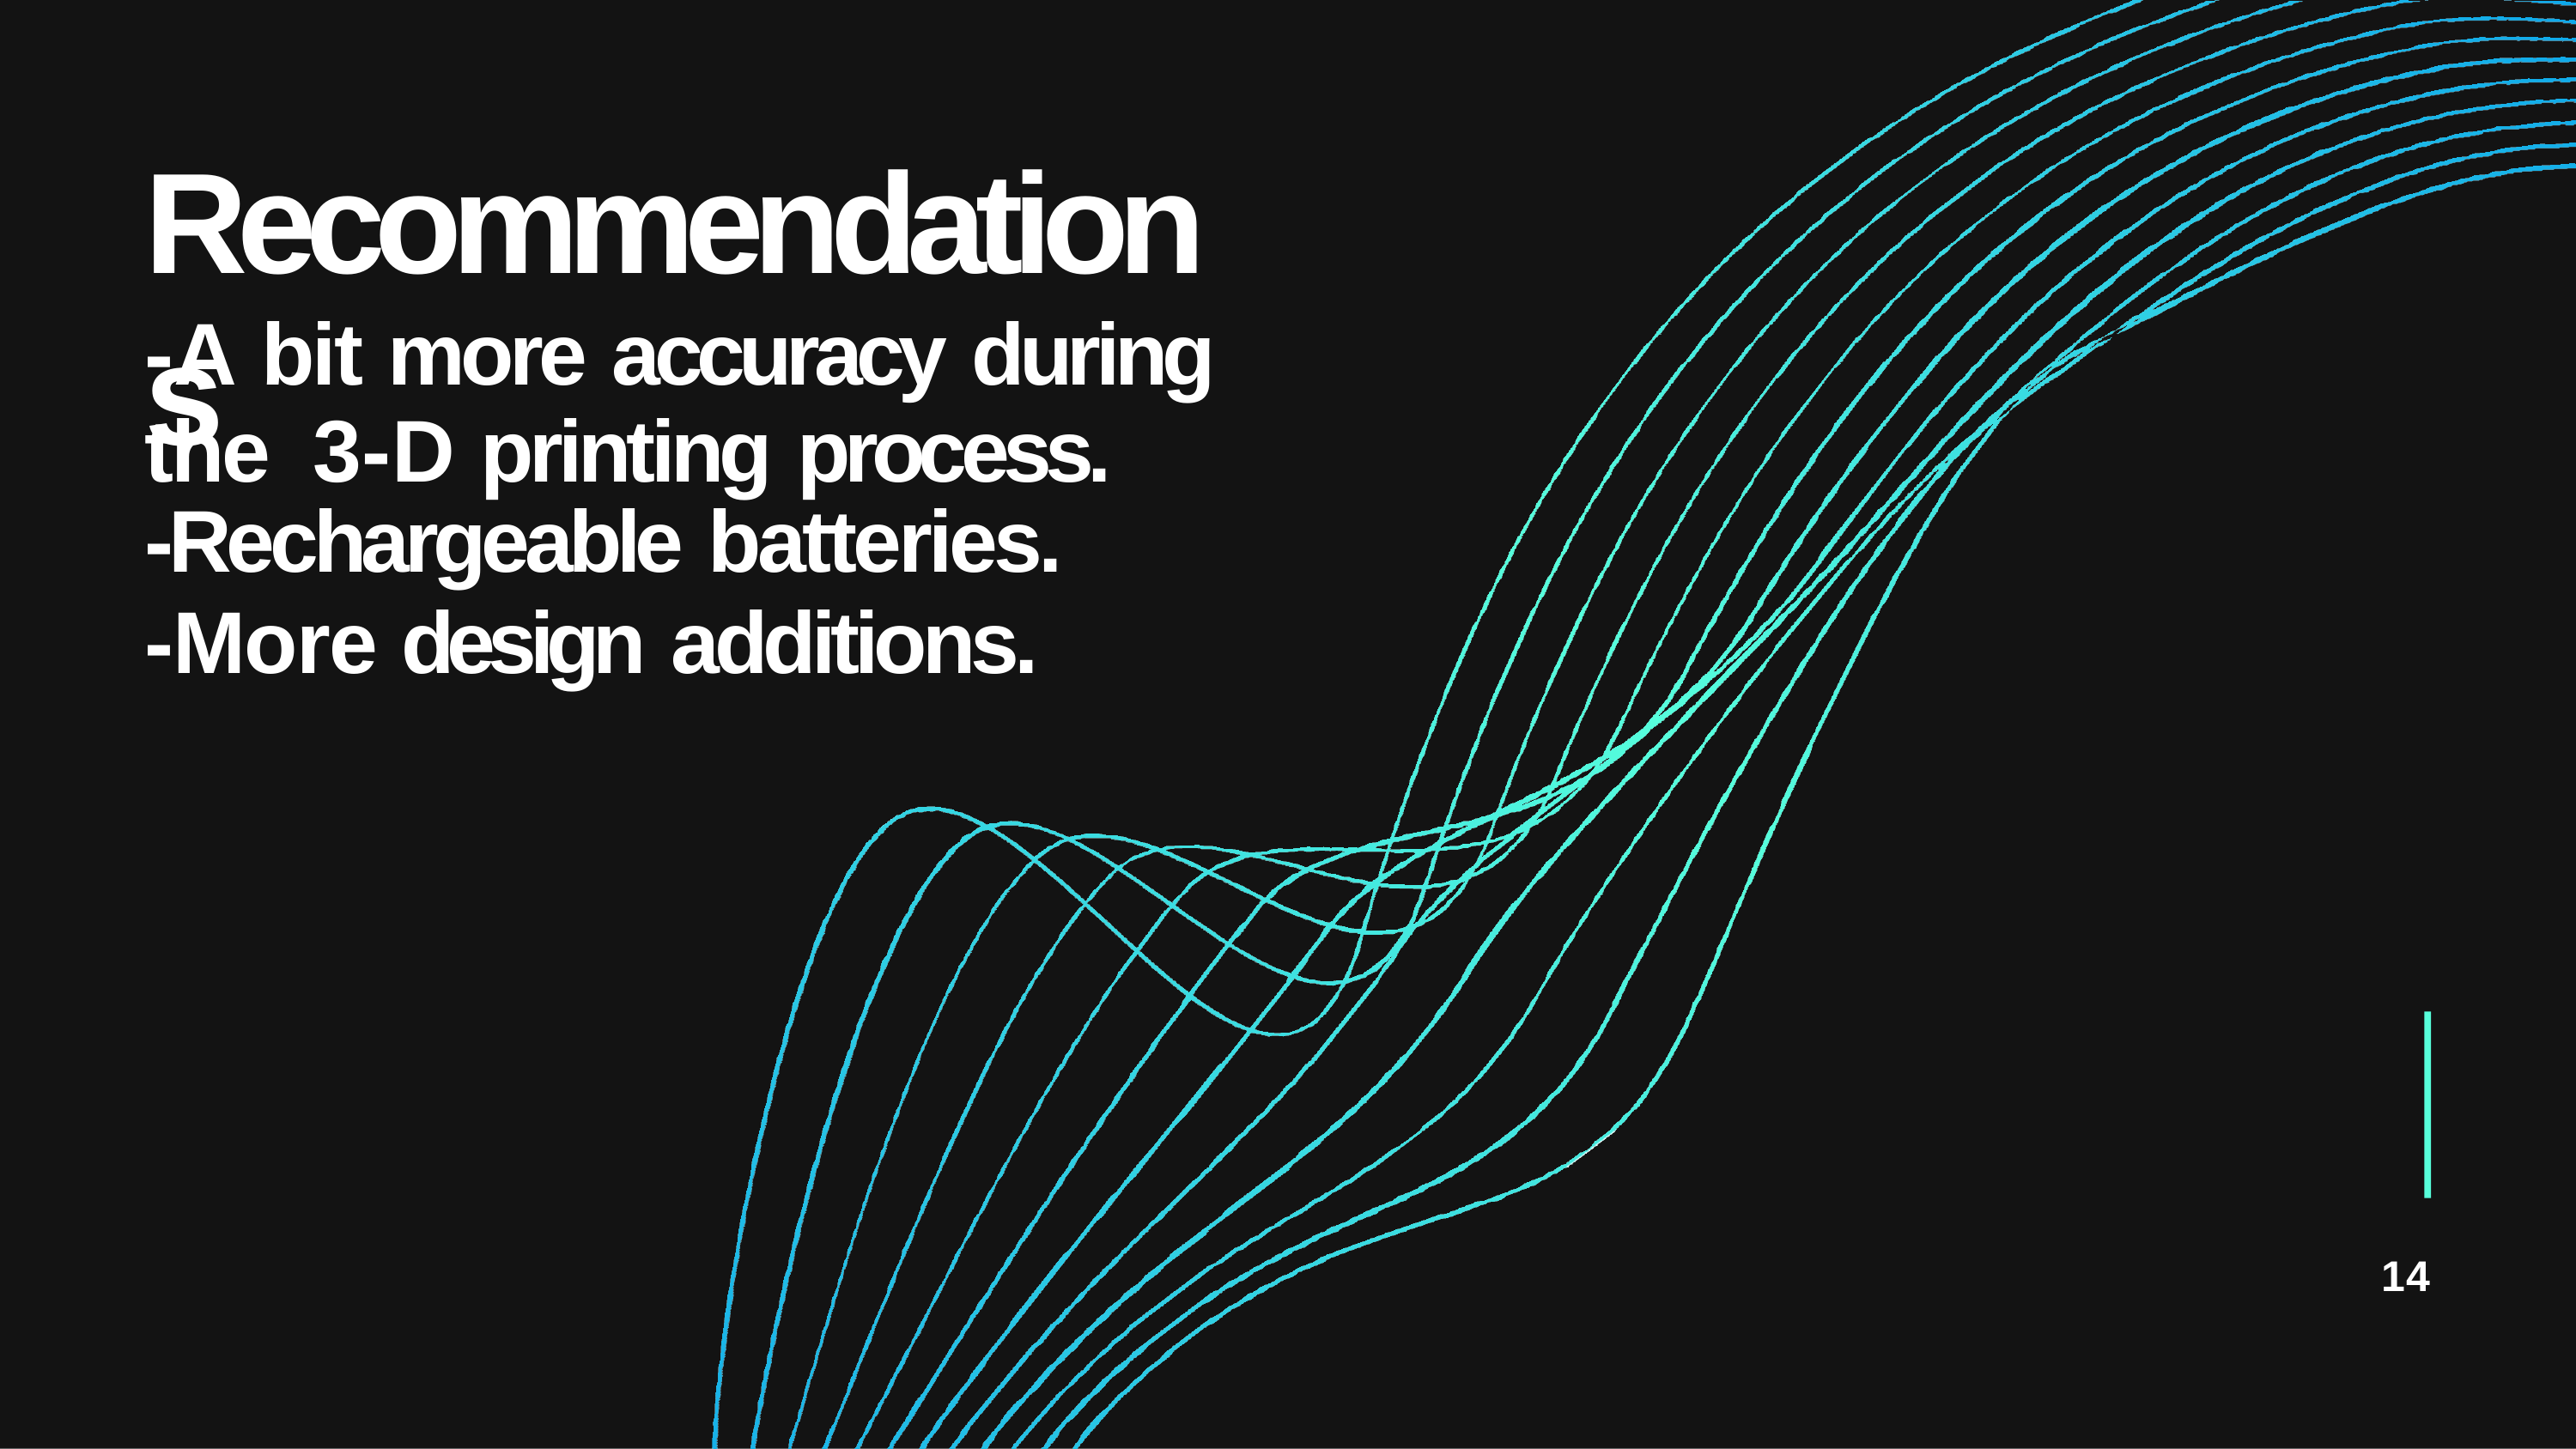

# Recommendations
-A bit more accuracy during the  3-D printing process.
-Rechargeable batteries.
-More design additions.
14